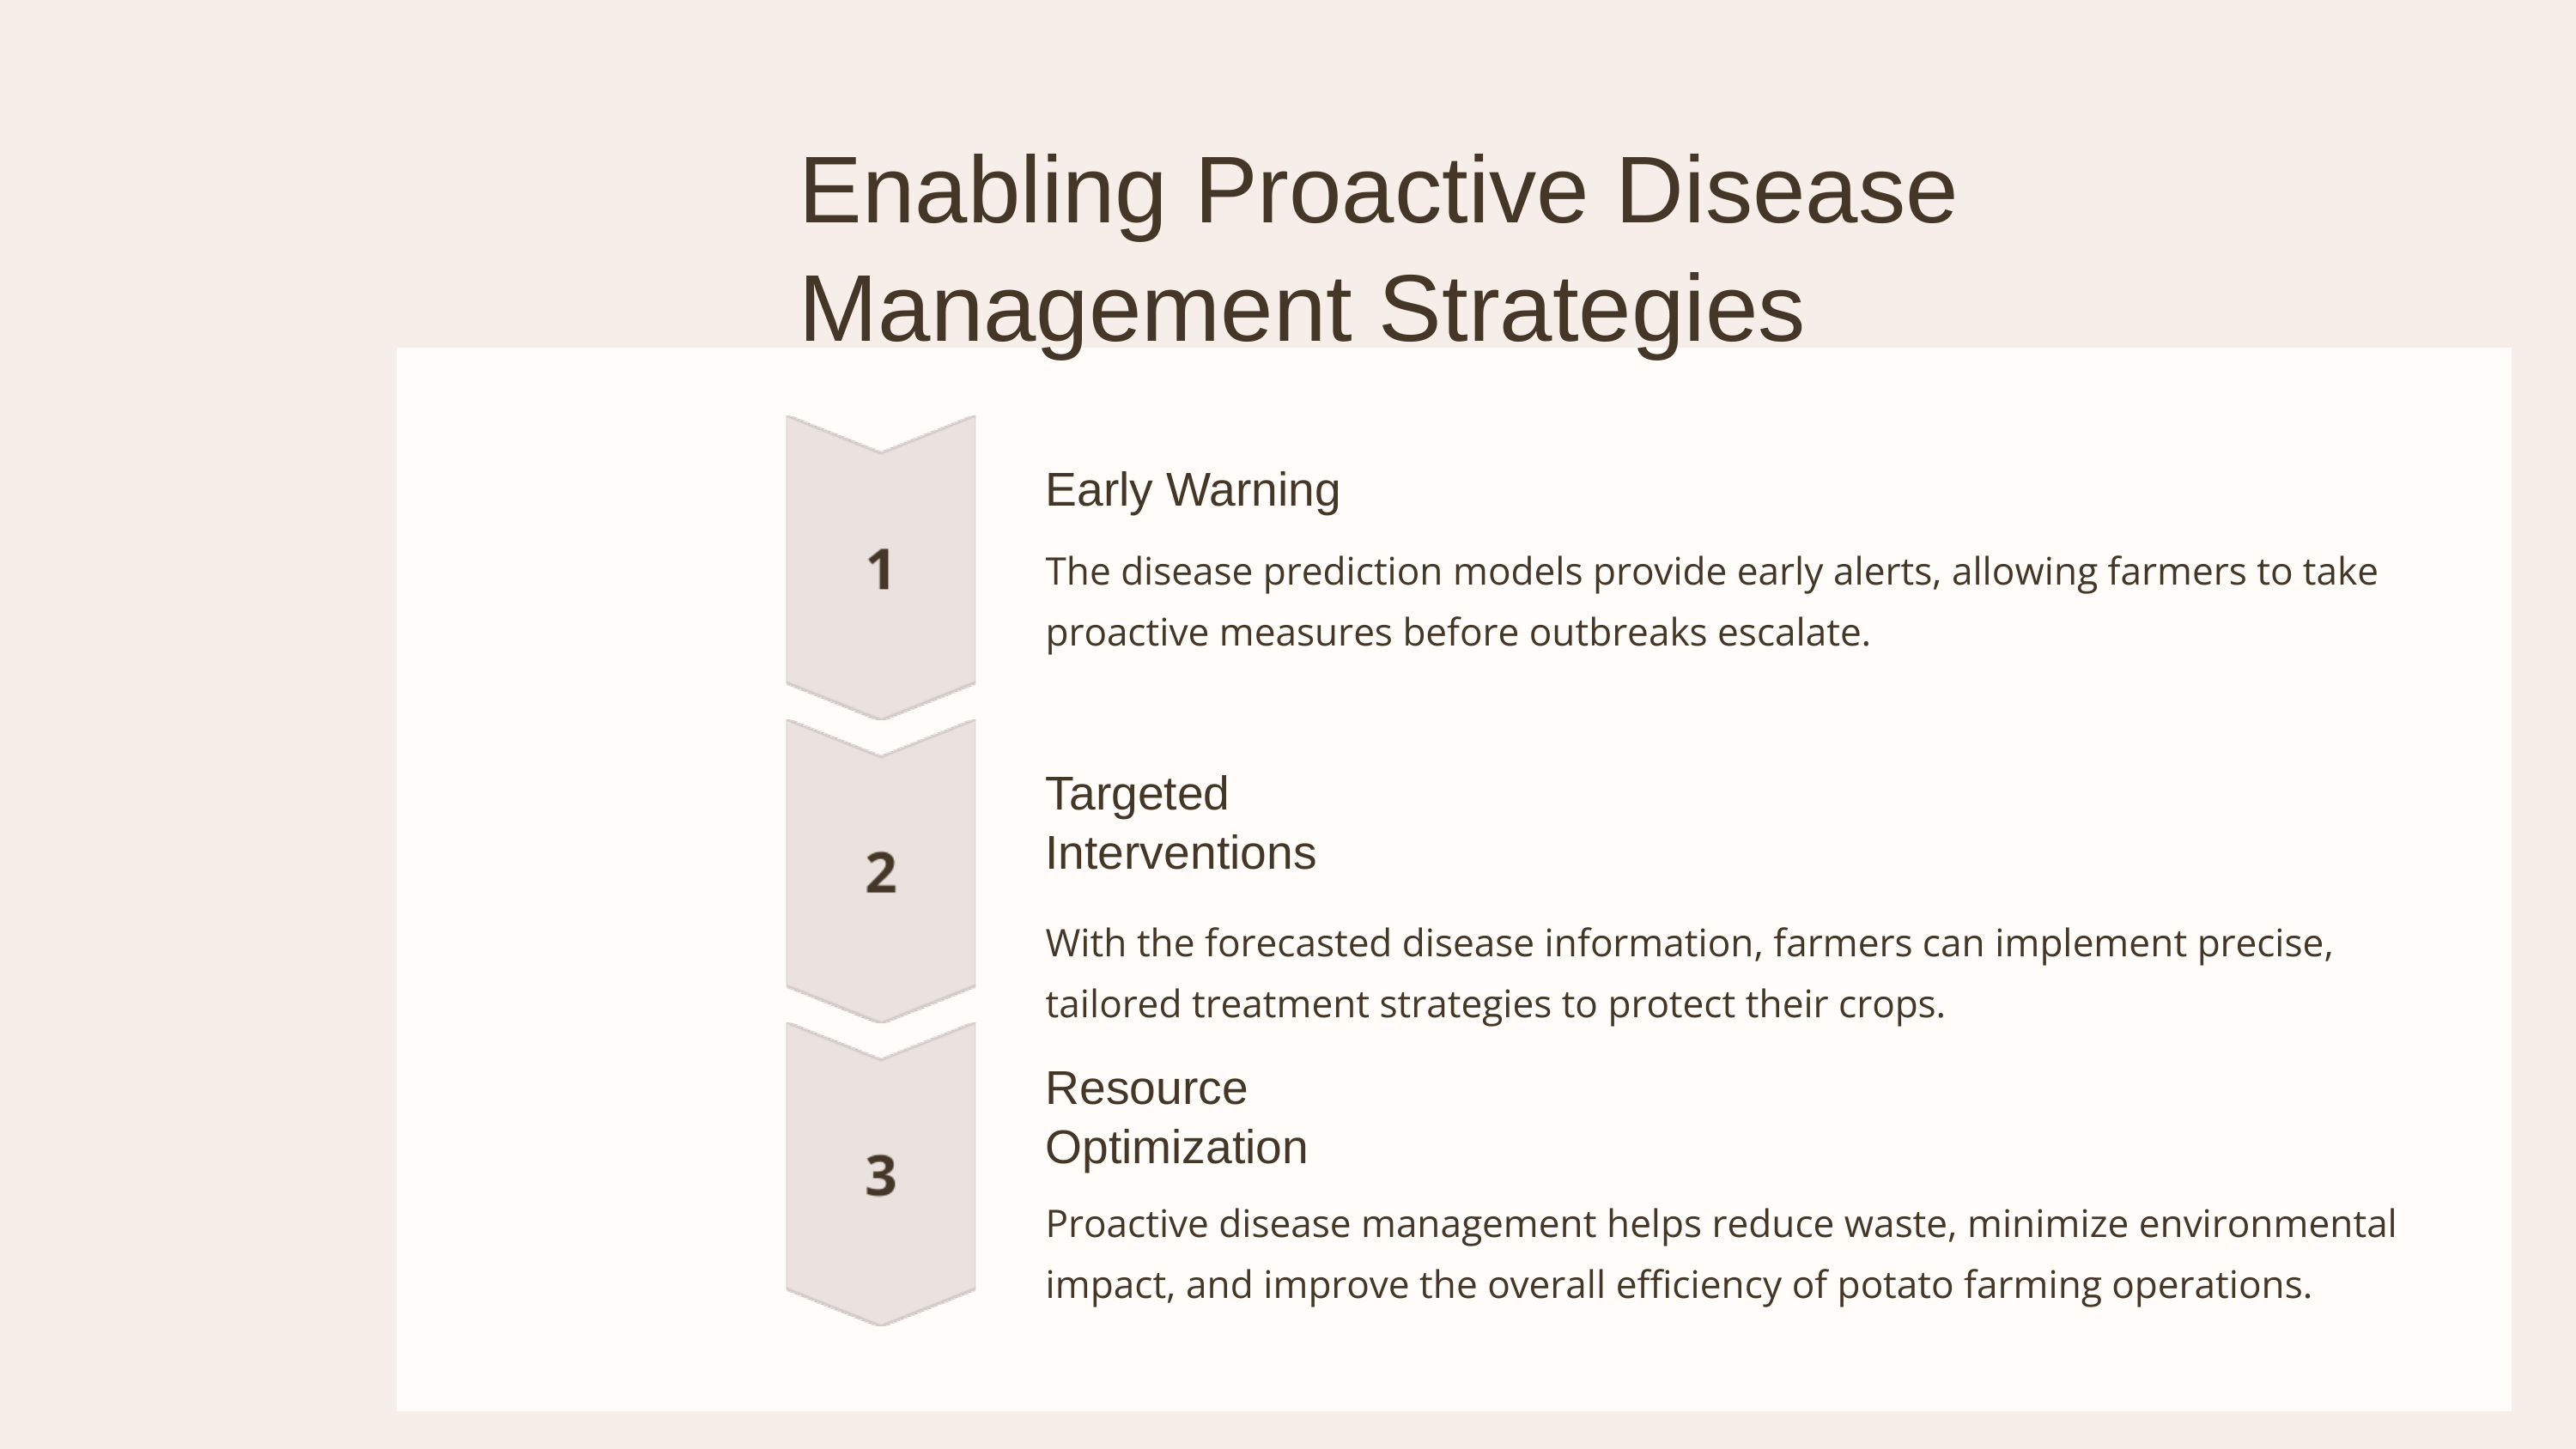

Enabling Proactive Disease Management Strategies

Early Warning
The disease prediction models provide early alerts, allowing farmers to take proactive measures before outbreaks escalate.

Targeted Interventions
With the forecasted disease information, farmers can implement precise, tailored treatment strategies to protect their crops.

Resource Optimization
Proactive disease management helps reduce waste, minimize environmental impact, and improve the overall efficiency of potato farming operations.